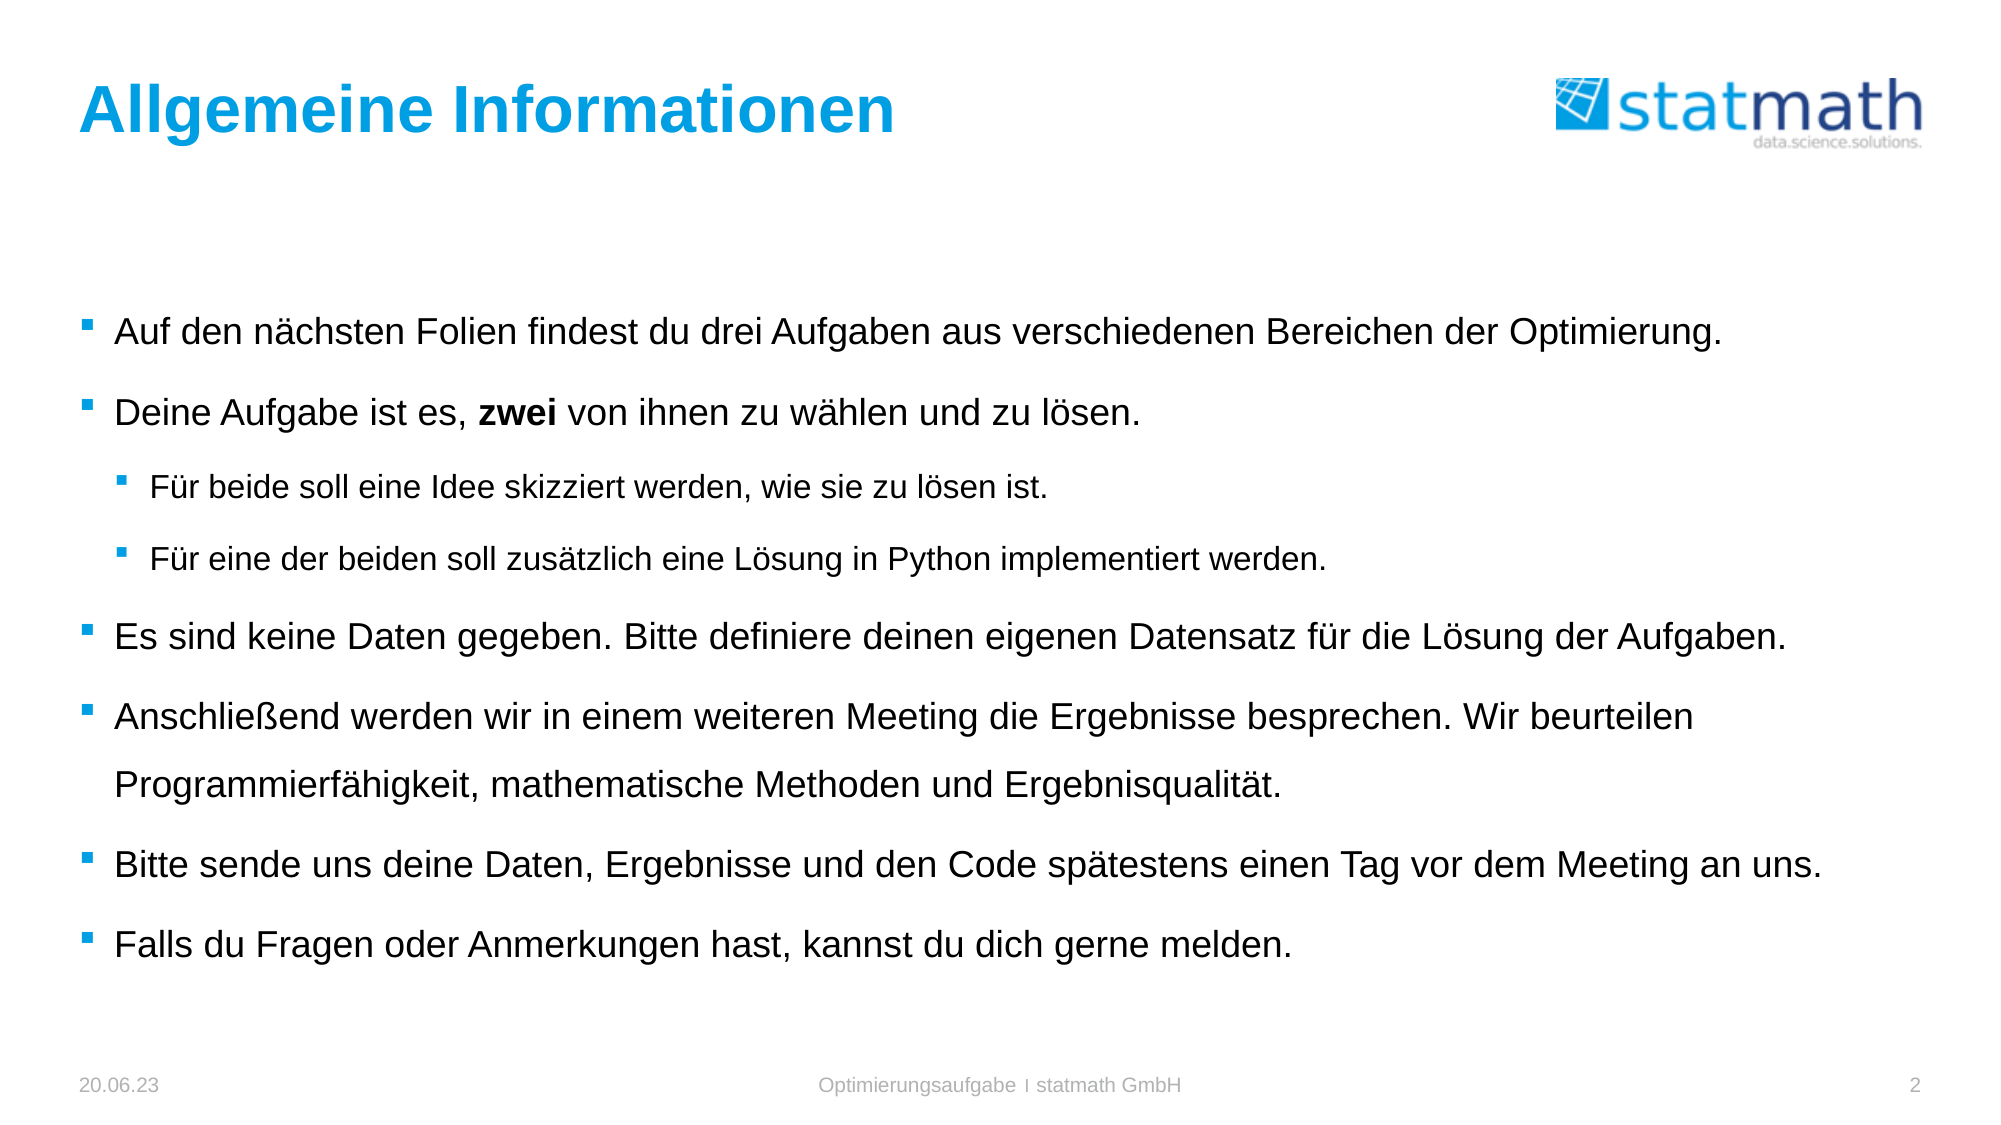

# Allgemeine Informationen

Auf den nächsten Folien findest du drei Aufgaben aus verschiedenen Bereichen der Optimierung.
Deine Aufgabe ist es, zwei von ihnen zu wählen und zu lösen.
Für beide soll eine Idee skizziert werden, wie sie zu lösen ist.
Für eine der beiden soll zusätzlich eine Lösung in Python implementiert werden.
Es sind keine Daten gegeben. Bitte definiere deinen eigenen Datensatz für die Lösung der Aufgaben.
Anschließend werden wir in einem weiteren Meeting die Ergebnisse besprechen. Wir beurteilen Programmierfähigkeit, mathematische Methoden und Ergebnisqualität.
Bitte sende uns deine Daten, Ergebnisse und den Code spätestens einen Tag vor dem Meeting an uns.
Falls du Fragen oder Anmerkungen hast, kannst du dich gerne melden.

20.06.23
Optimierungsaufgabe । statmath GmbH
2